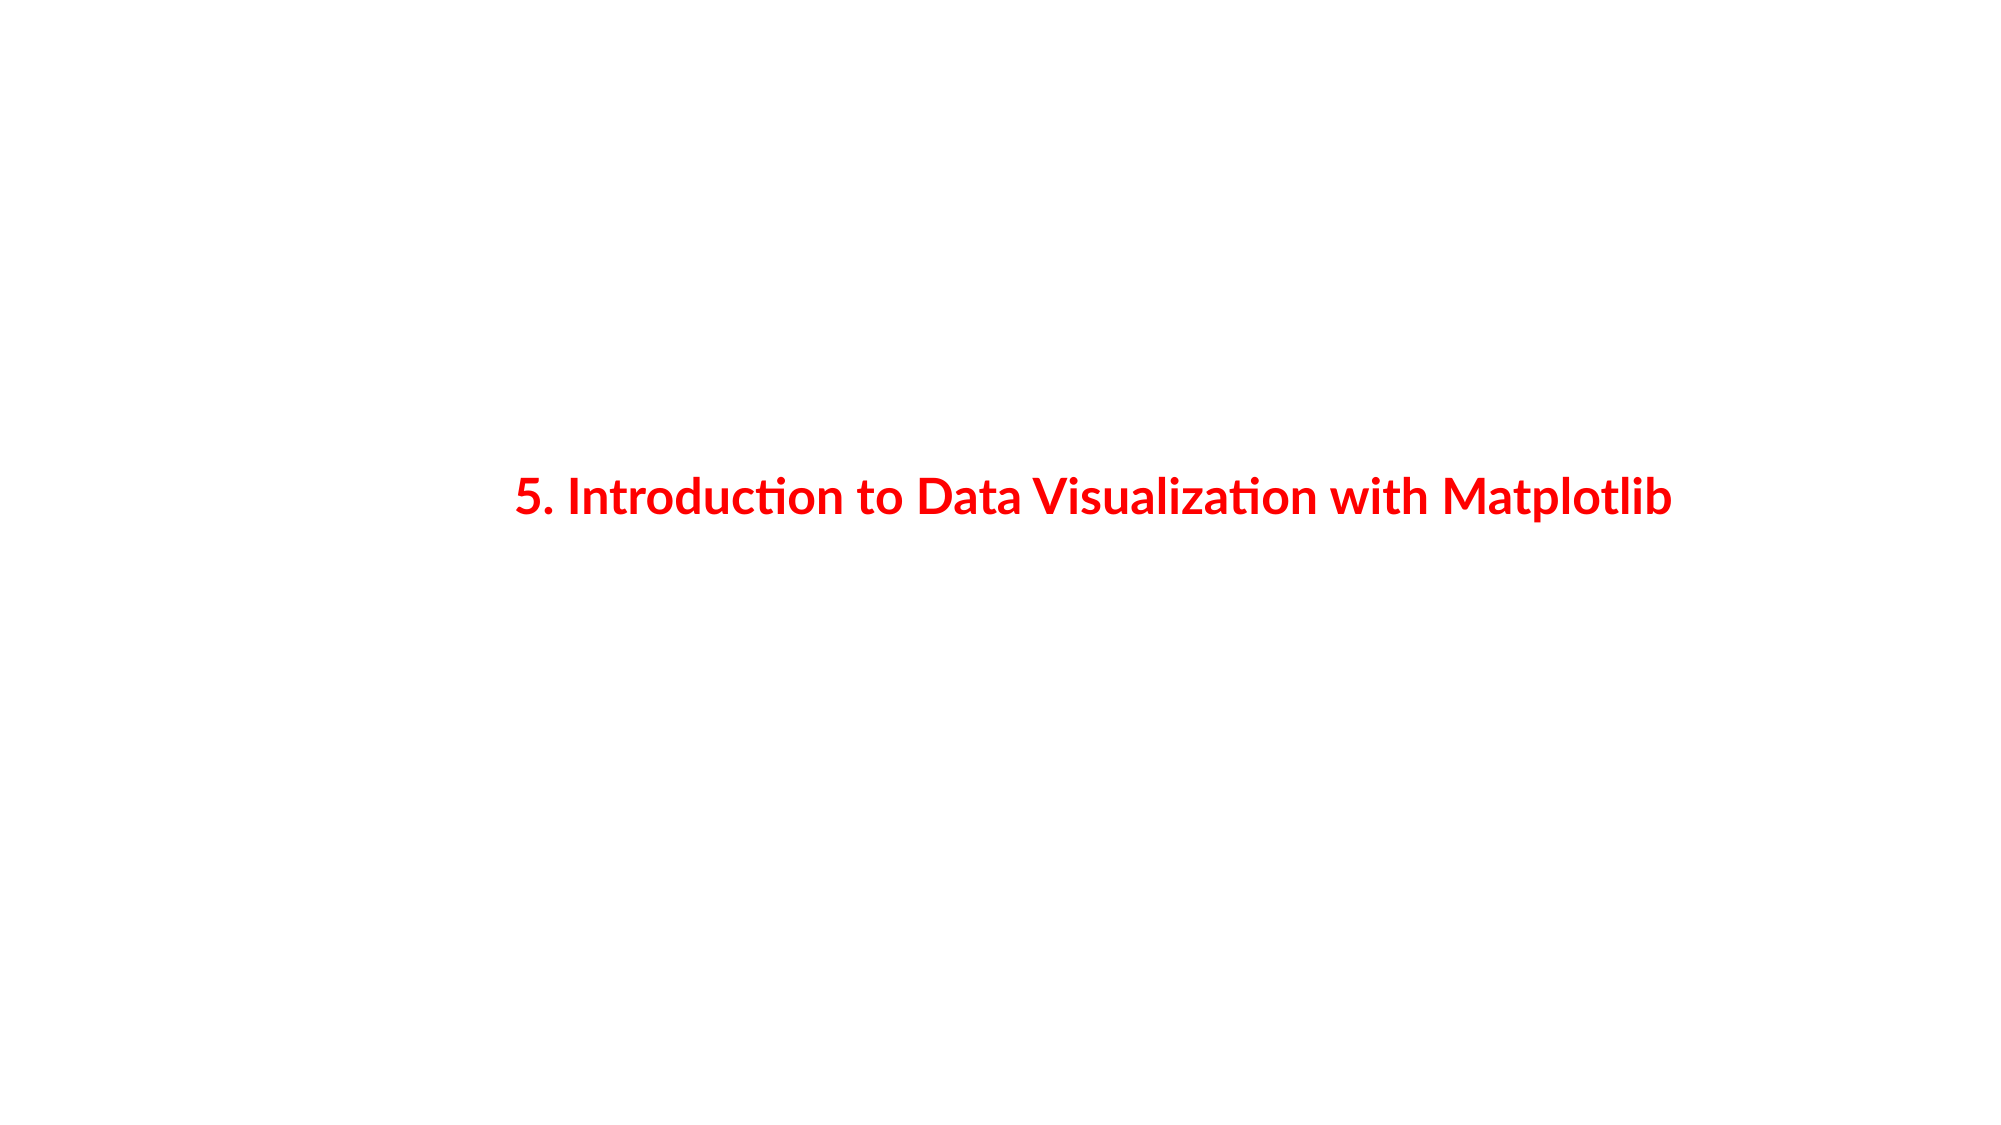

5. Introduction to Data Visualization with Matplotlib